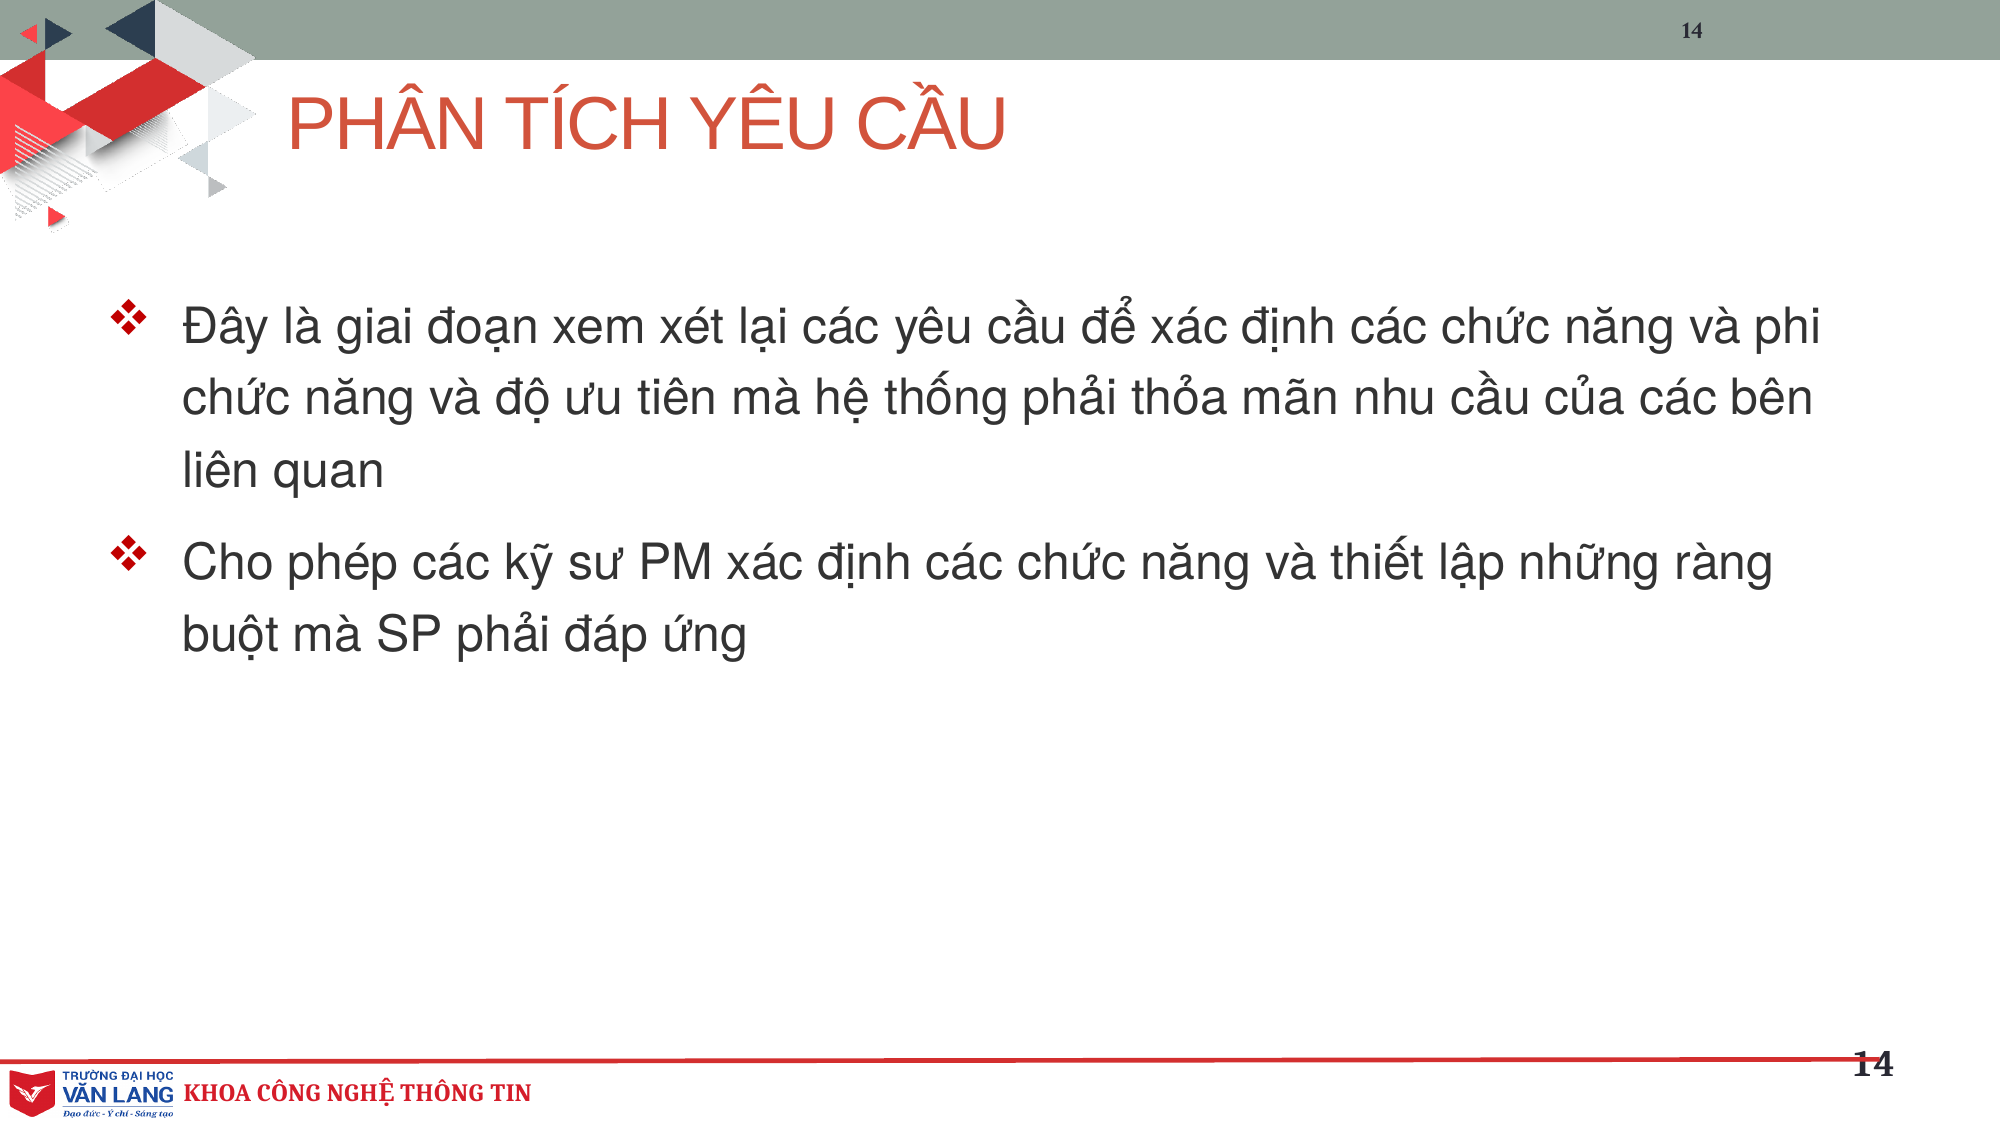

14
# PHÂN TÍCH YÊU CẦU
Đây là giai đoạn xem xét lại các yêu cầu để xác định các chức năng và phi chức năng và độ ưu tiên mà hệ thống phải thỏa mãn nhu cầu của các bên liên quan
Cho phép các kỹ sư PM xác định các chức năng và thiết lập những ràng buột mà SP phải đáp ứng